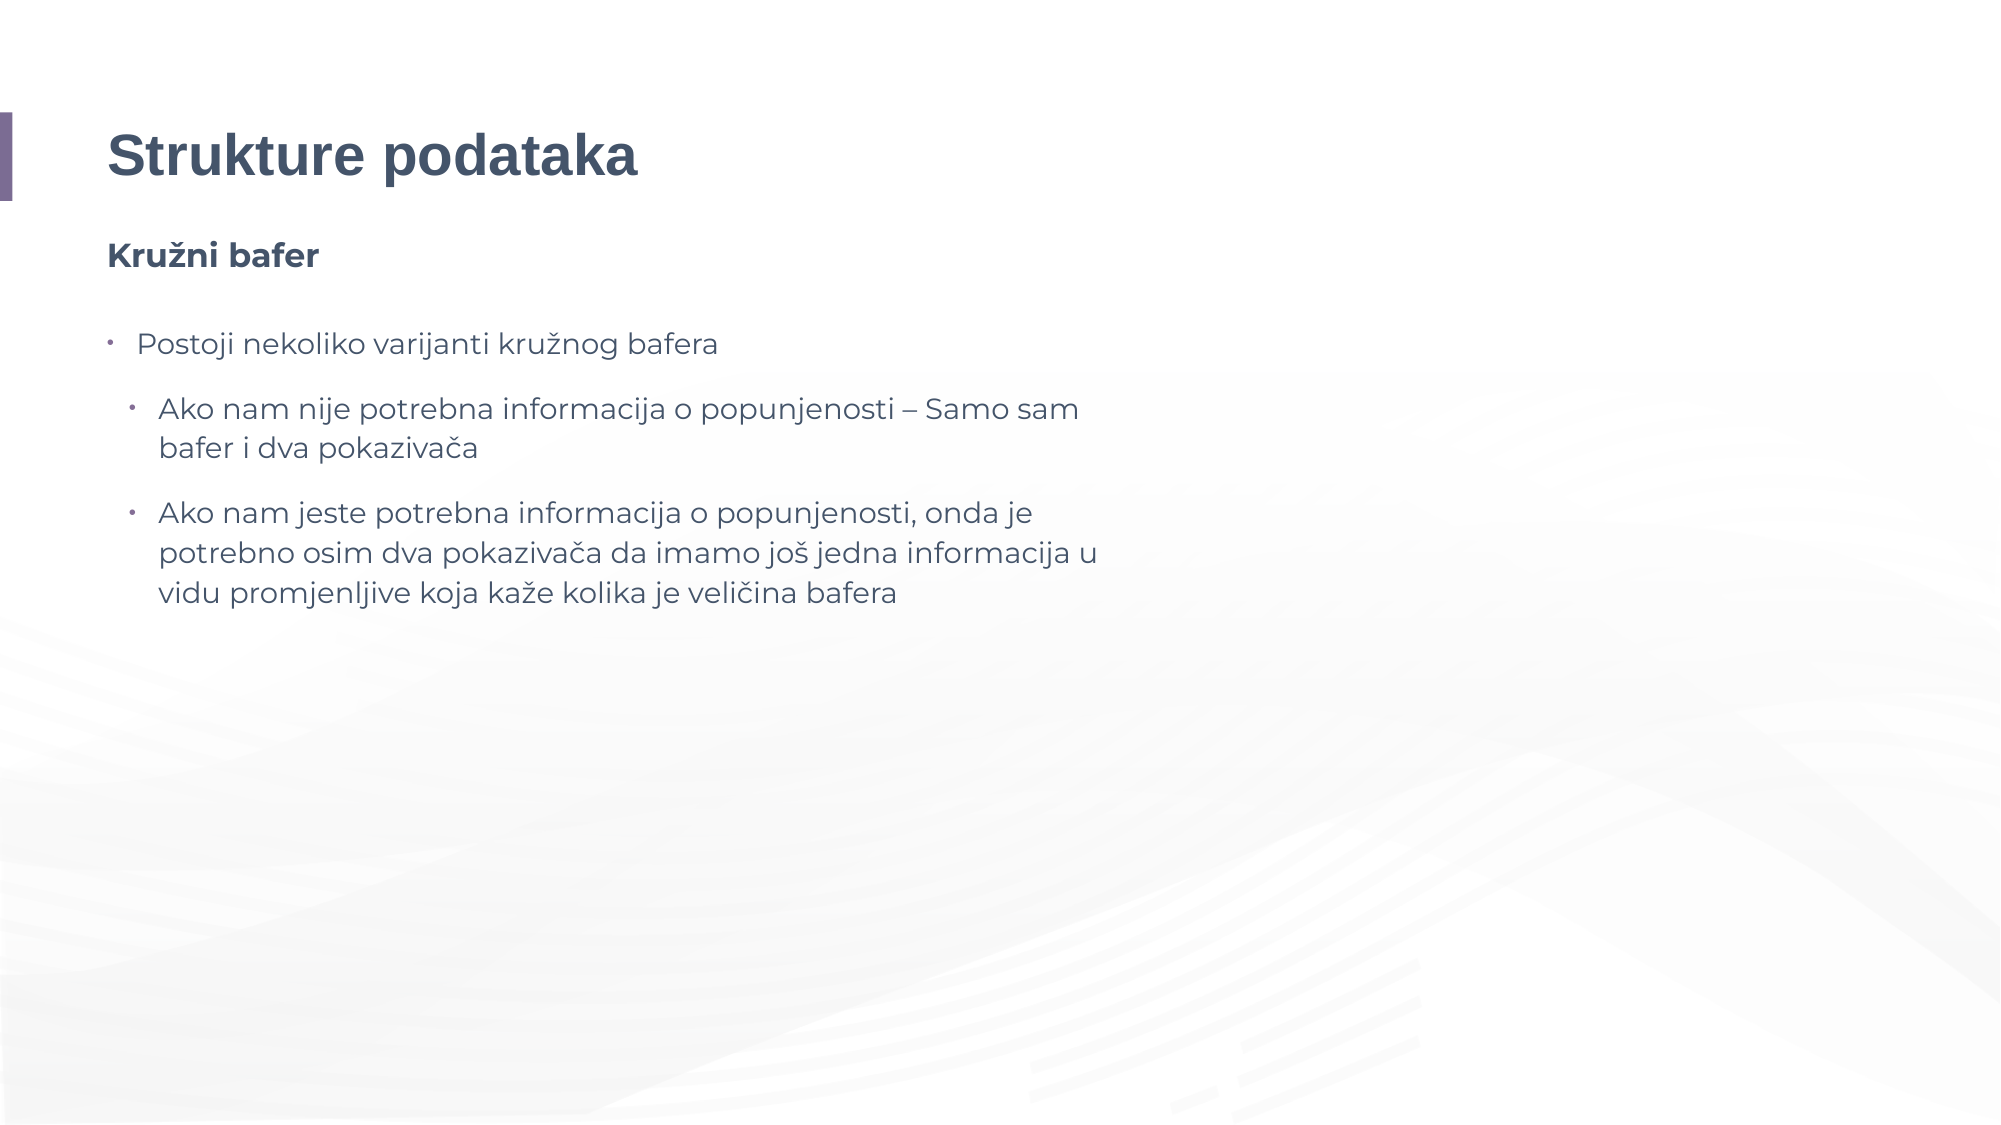

# Strukture podataka
Kružni bafer

Postoji nekoliko varijanti kružnog bafera
Ako nam nije potrebna informacija o popunjenosti – Samo sam bafer i dva pokazivača
Ako nam jeste potrebna informacija o popunjenosti, onda je potrebno osim dva pokazivača da imamo još jedna informacija u vidu promjenljive koja kaže kolika je veličina bafera